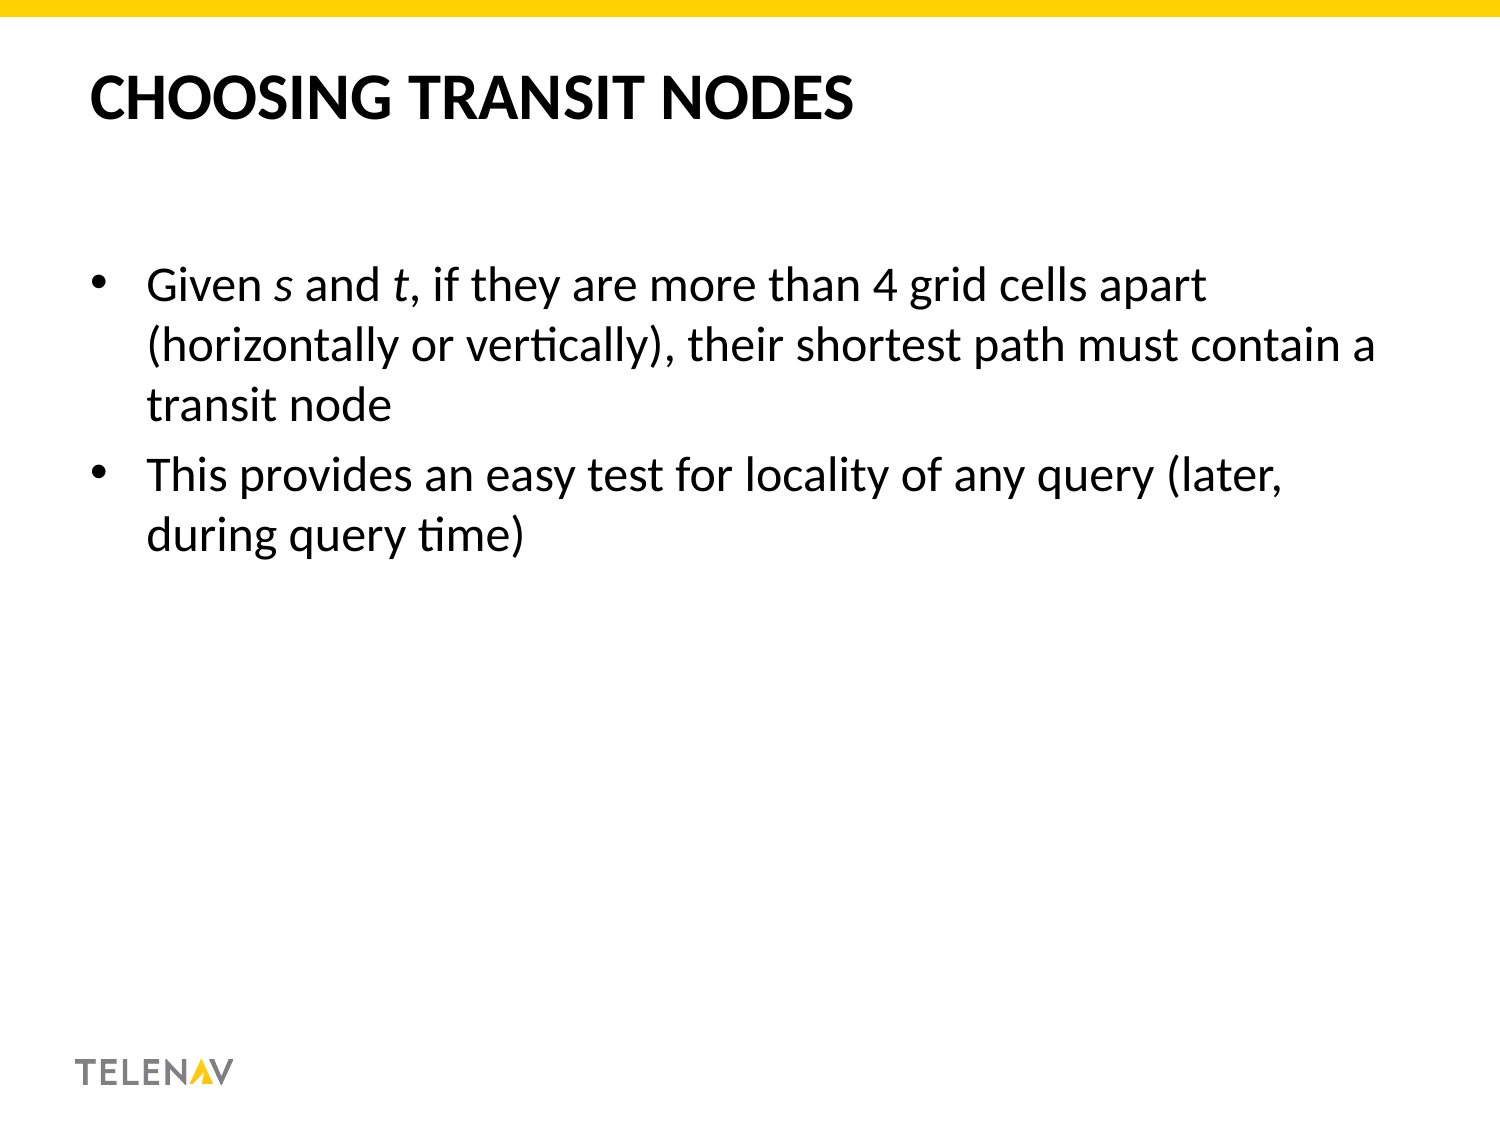

# Choosing transit nodes
Given s and t, if they are more than 4 grid cells apart (horizontally or vertically), their shortest path must contain a transit node
This provides an easy test for locality of any query (later, during query time)